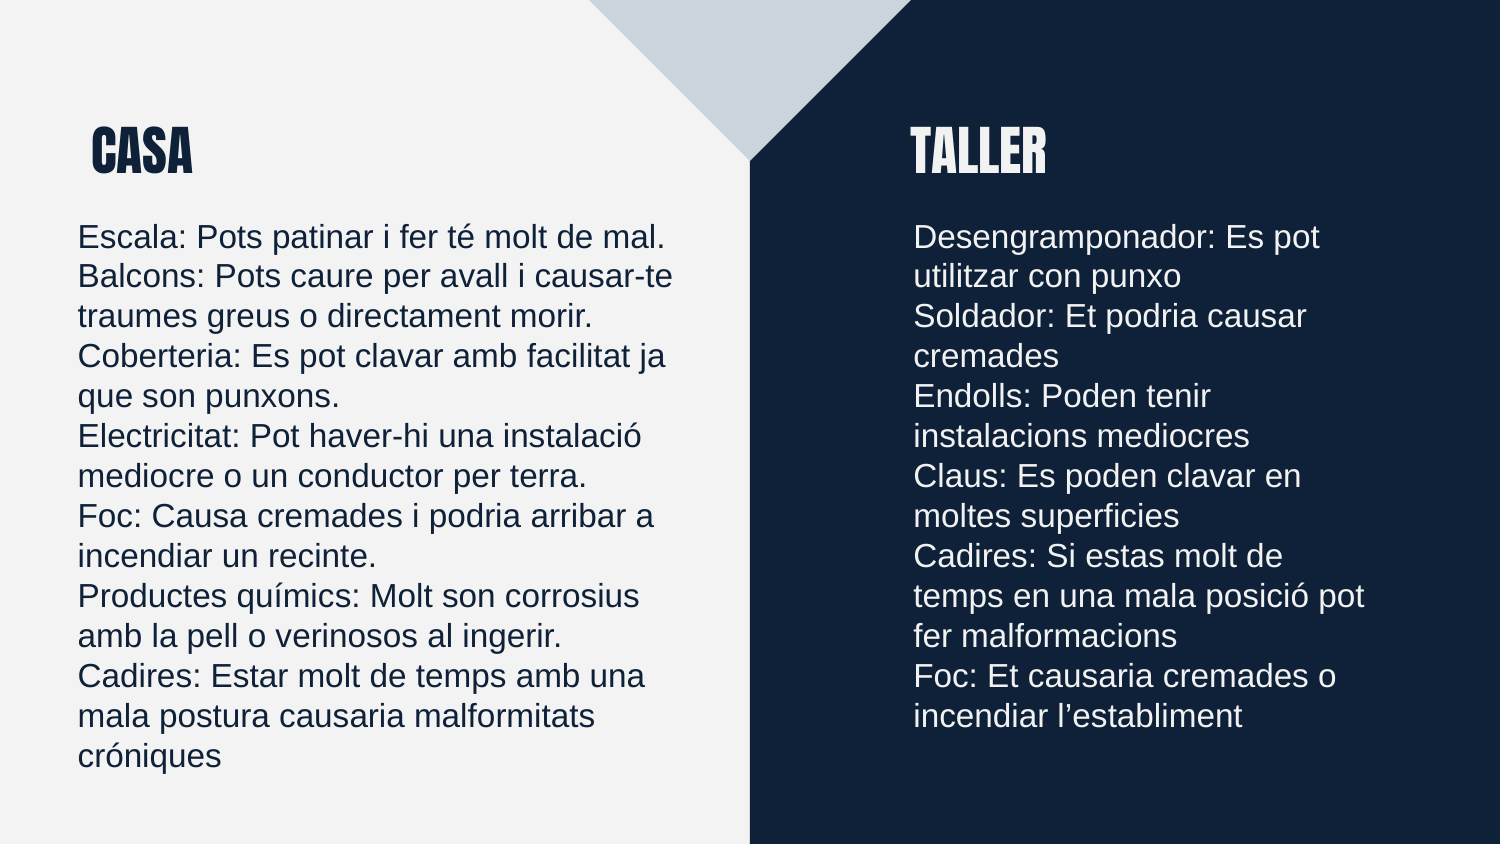

# CASA
 TALLER
Escala: Pots patinar i fer té molt de mal.
Balcons: Pots caure per avall i causar-te traumes greus o directament morir.
Coberteria: Es pot clavar amb facilitat ja que son punxons.
Electricitat: Pot haver-hi una instalació mediocre o un conductor per terra.
Foc: Causa cremades i podria arribar a incendiar un recinte.
Productes químics: Molt son corrosius amb la pell o verinosos al ingerir.
Cadires: Estar molt de temps amb una mala postura causaria malformitats cróniques
Desengramponador: Es pot utilitzar con punxo
Soldador: Et podria causar cremades
Endolls: Poden tenir instalacions mediocres
Claus: Es poden clavar en moltes superficies
Cadires: Si estas molt de temps en una mala posició pot fer malformacions
Foc: Et causaria cremades o incendiar l’establiment